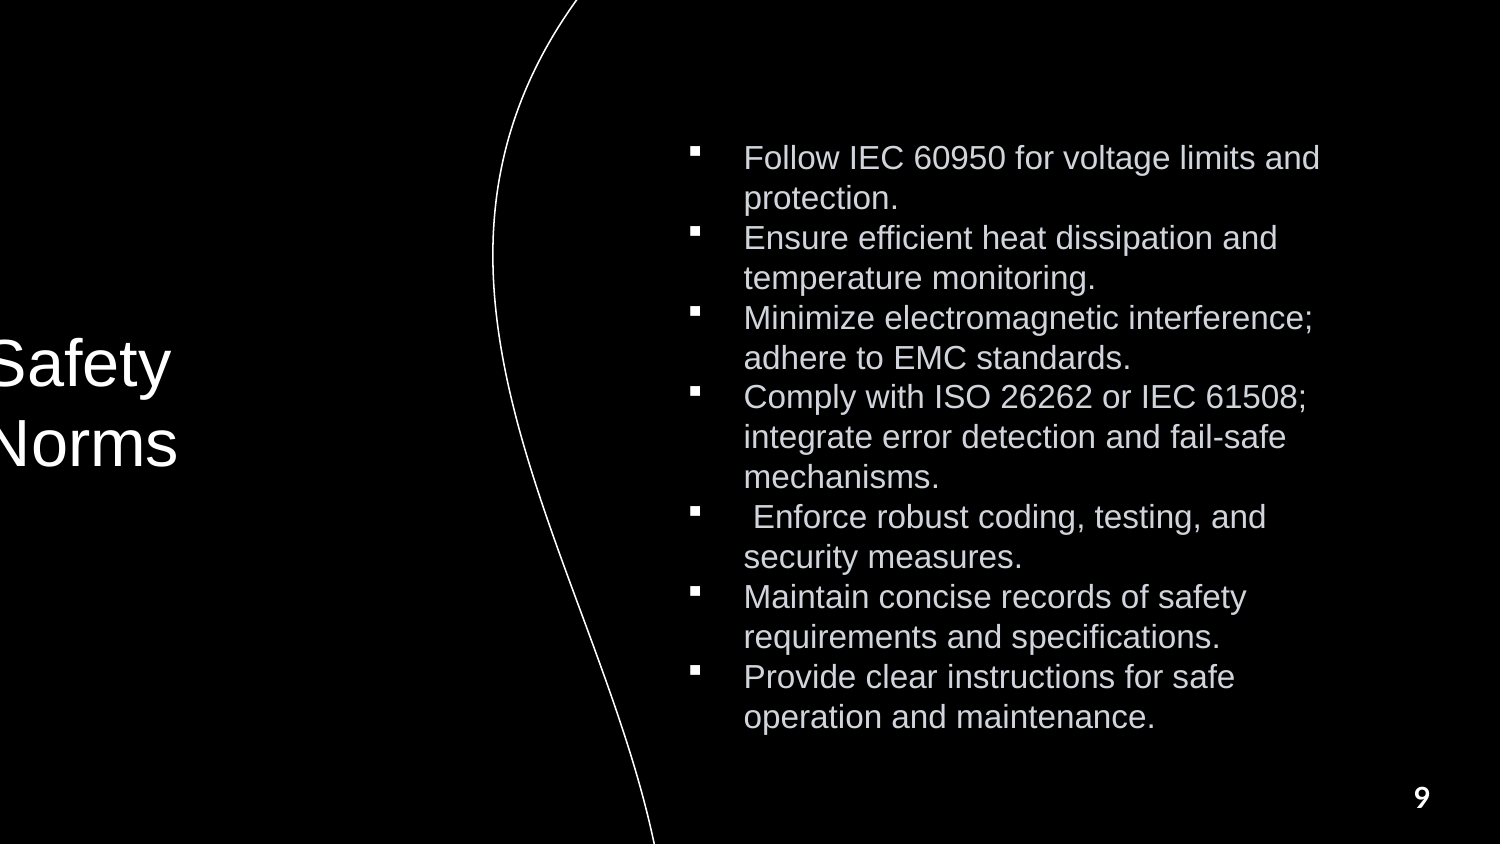

Follow IEC 60950 for voltage limits and protection.
Ensure efficient heat dissipation and temperature monitoring.
Minimize electromagnetic interference; adhere to EMC standards.
Comply with ISO 26262 or IEC 61508; integrate error detection and fail-safe mechanisms.
 Enforce robust coding, testing, and security measures.
Maintain concise records of safety requirements and specifications.
Provide clear instructions for safe operation and maintenance.

# Safety Norms
9